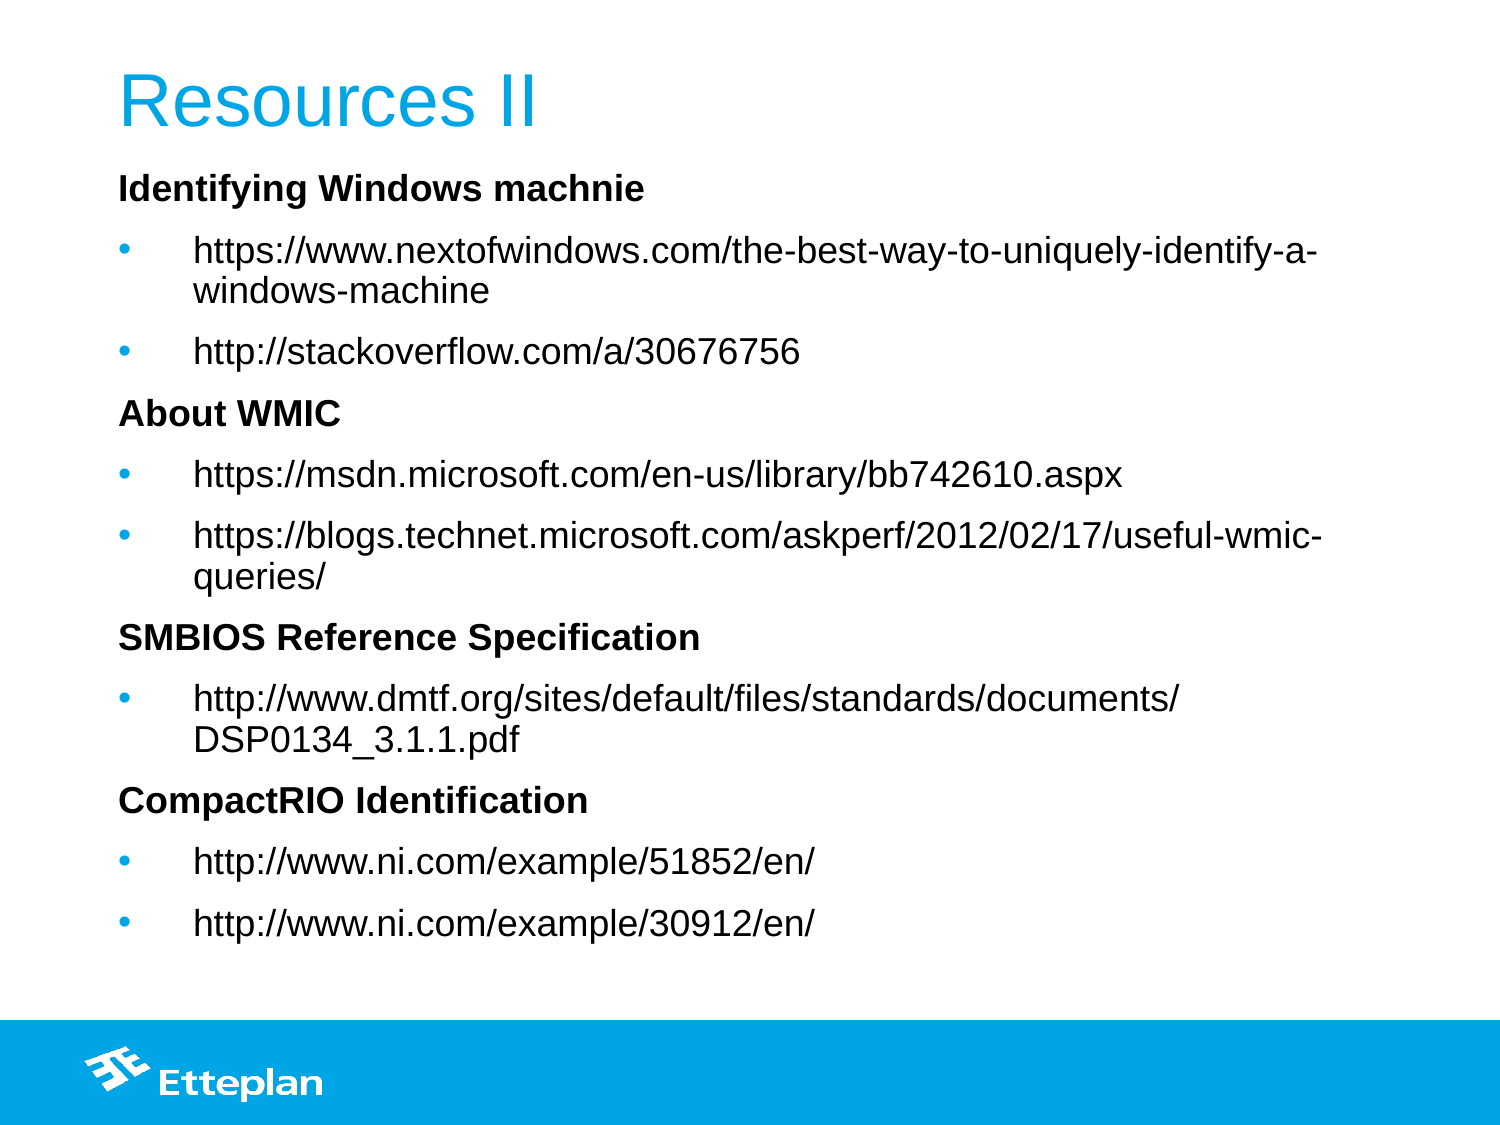

# Resources II
Identifying Windows machnie
https://www.nextofwindows.com/the-best-way-to-uniquely-identify-a-windows-machine
http://stackoverflow.com/a/30676756
About WMIC
https://msdn.microsoft.com/en-us/library/bb742610.aspx
https://blogs.technet.microsoft.com/askperf/2012/02/17/useful-wmic-queries/
SMBIOS Reference Specification
http://www.dmtf.org/sites/default/files/standards/documents/DSP0134_3.1.1.pdf
CompactRIO Identification
http://www.ni.com/example/51852/en/
http://www.ni.com/example/30912/en/